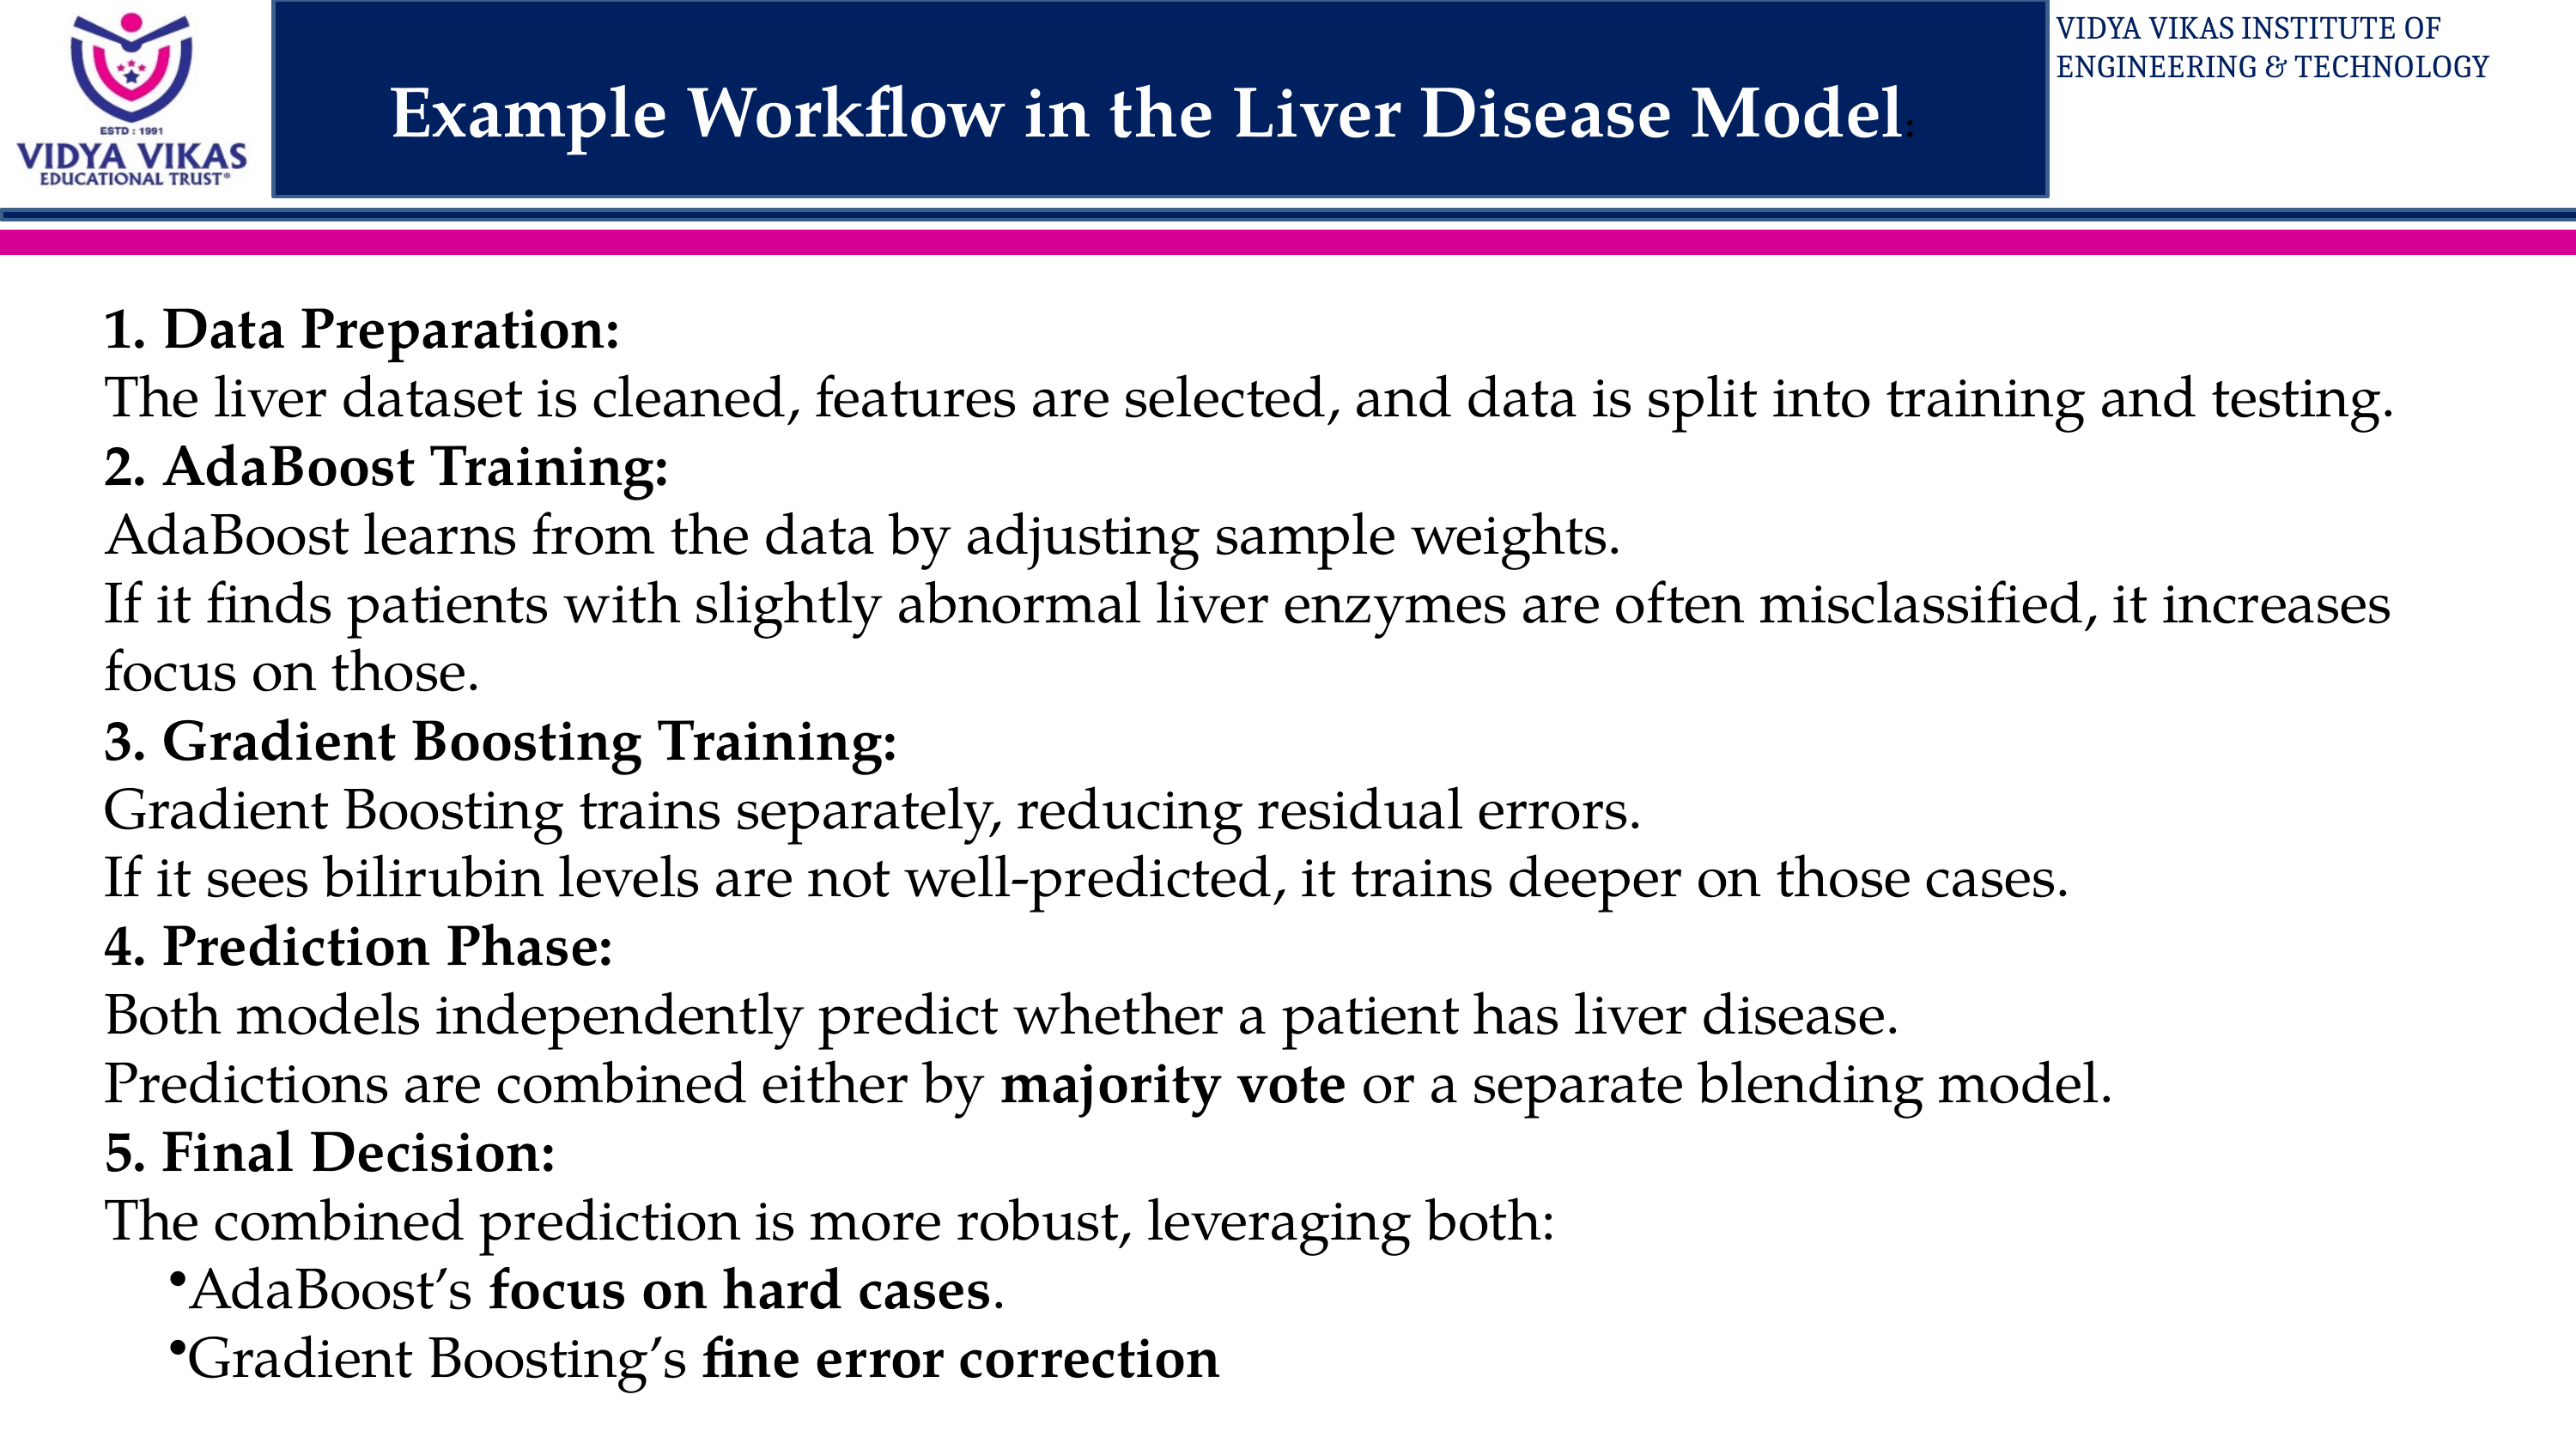

Example Workflow in the Liver Disease Model:
1. Data Preparation:
The liver dataset is cleaned, features are selected, and data is split into training and testing.
2. AdaBoost Training:
AdaBoost learns from the data by adjusting sample weights.
If it finds patients with slightly abnormal liver enzymes are often misclassified, it increases focus on those.
3. Gradient Boosting Training:
Gradient Boosting trains separately, reducing residual errors.
If it sees bilirubin levels are not well-predicted, it trains deeper on those cases.
4. Prediction Phase:
Both models independently predict whether a patient has liver disease.
Predictions are combined either by majority vote or a separate blending model.
5. Final Decision:
The combined prediction is more robust, leveraging both:
AdaBoost’s focus on hard cases.
Gradient Boosting’s fine error correction